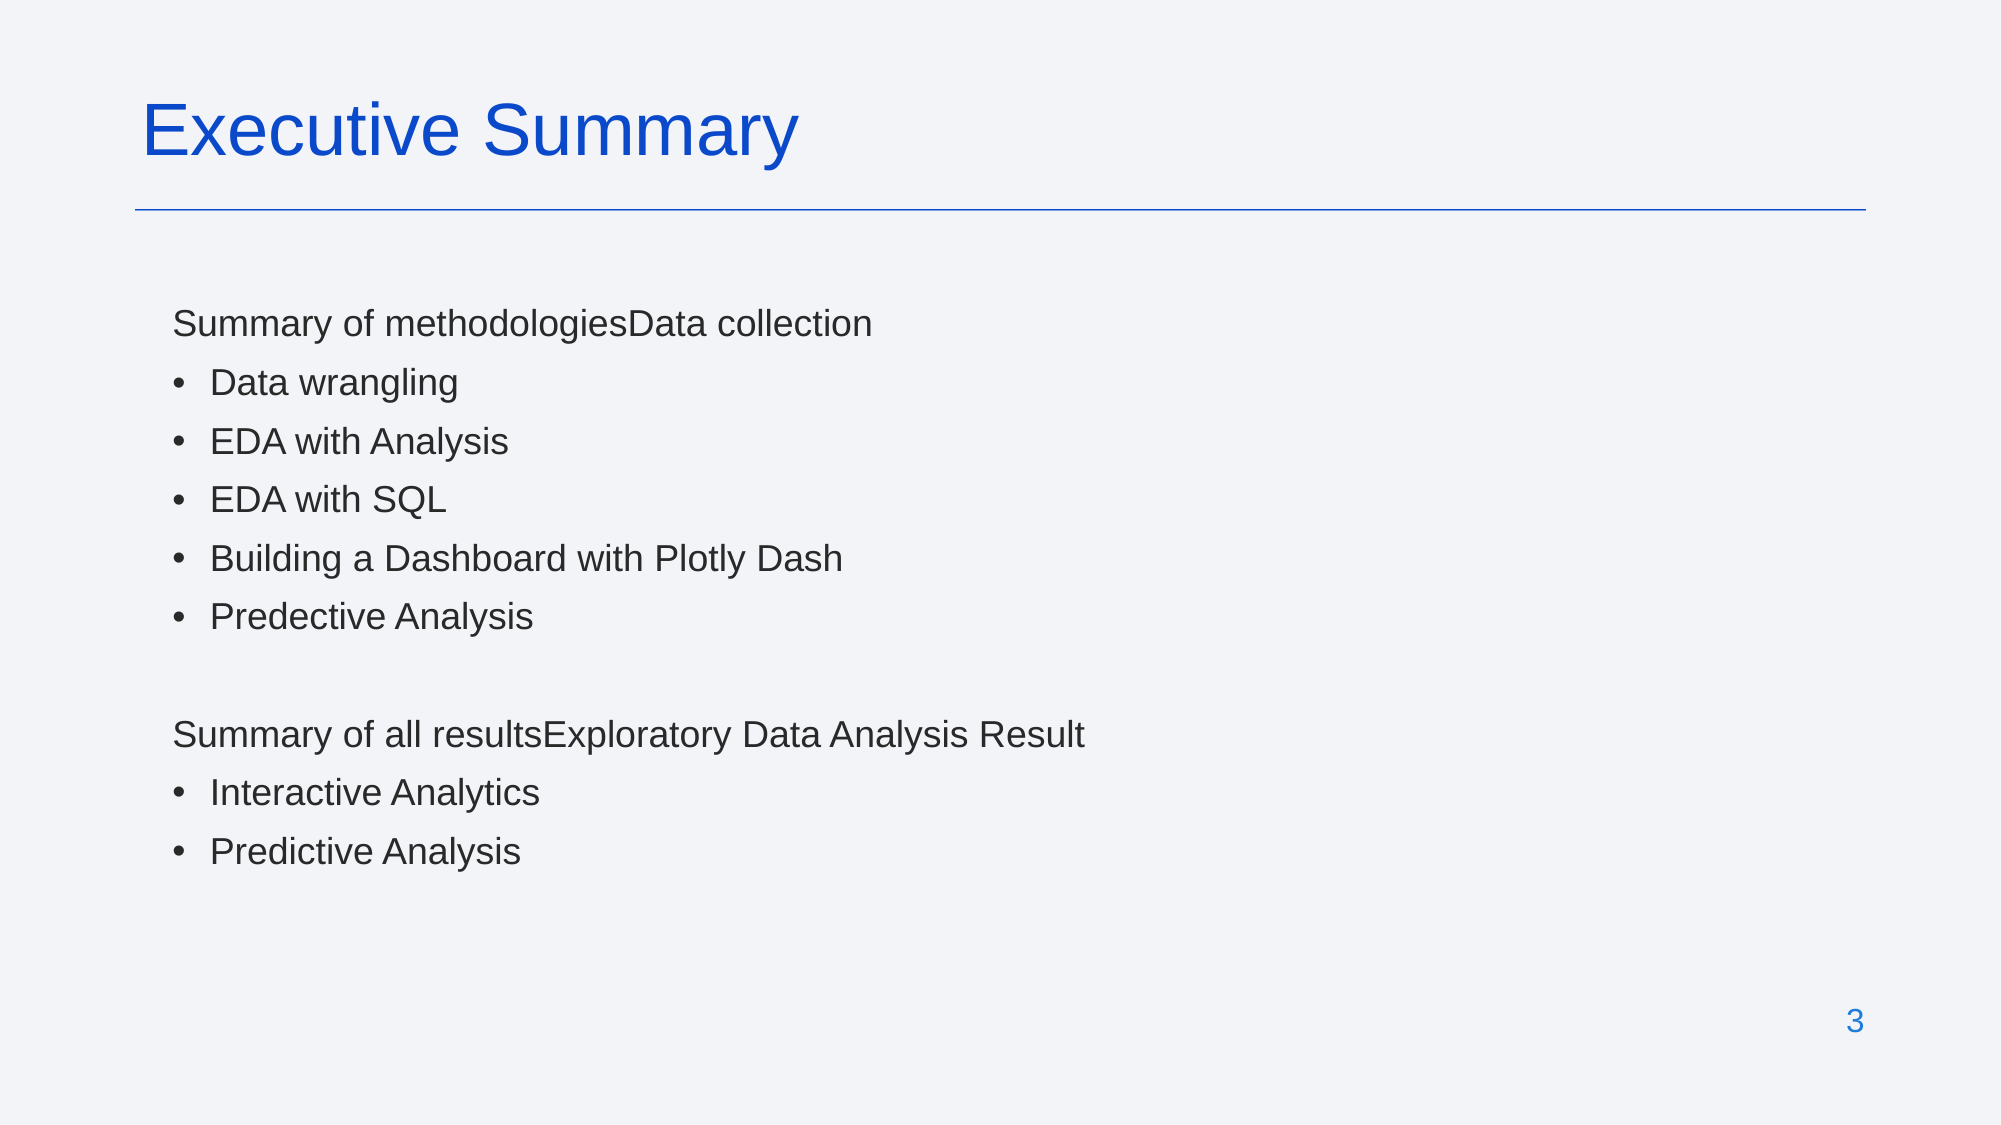

Executive Summary

Summary of methodologiesData collection
Data wrangling
EDA with Analysis
EDA with SQL
Building a Dashboard with Plotly Dash
Predective Analysis

Summary of all resultsExploratory Data Analysis Result
Interactive Analytics
Predictive Analysis

3